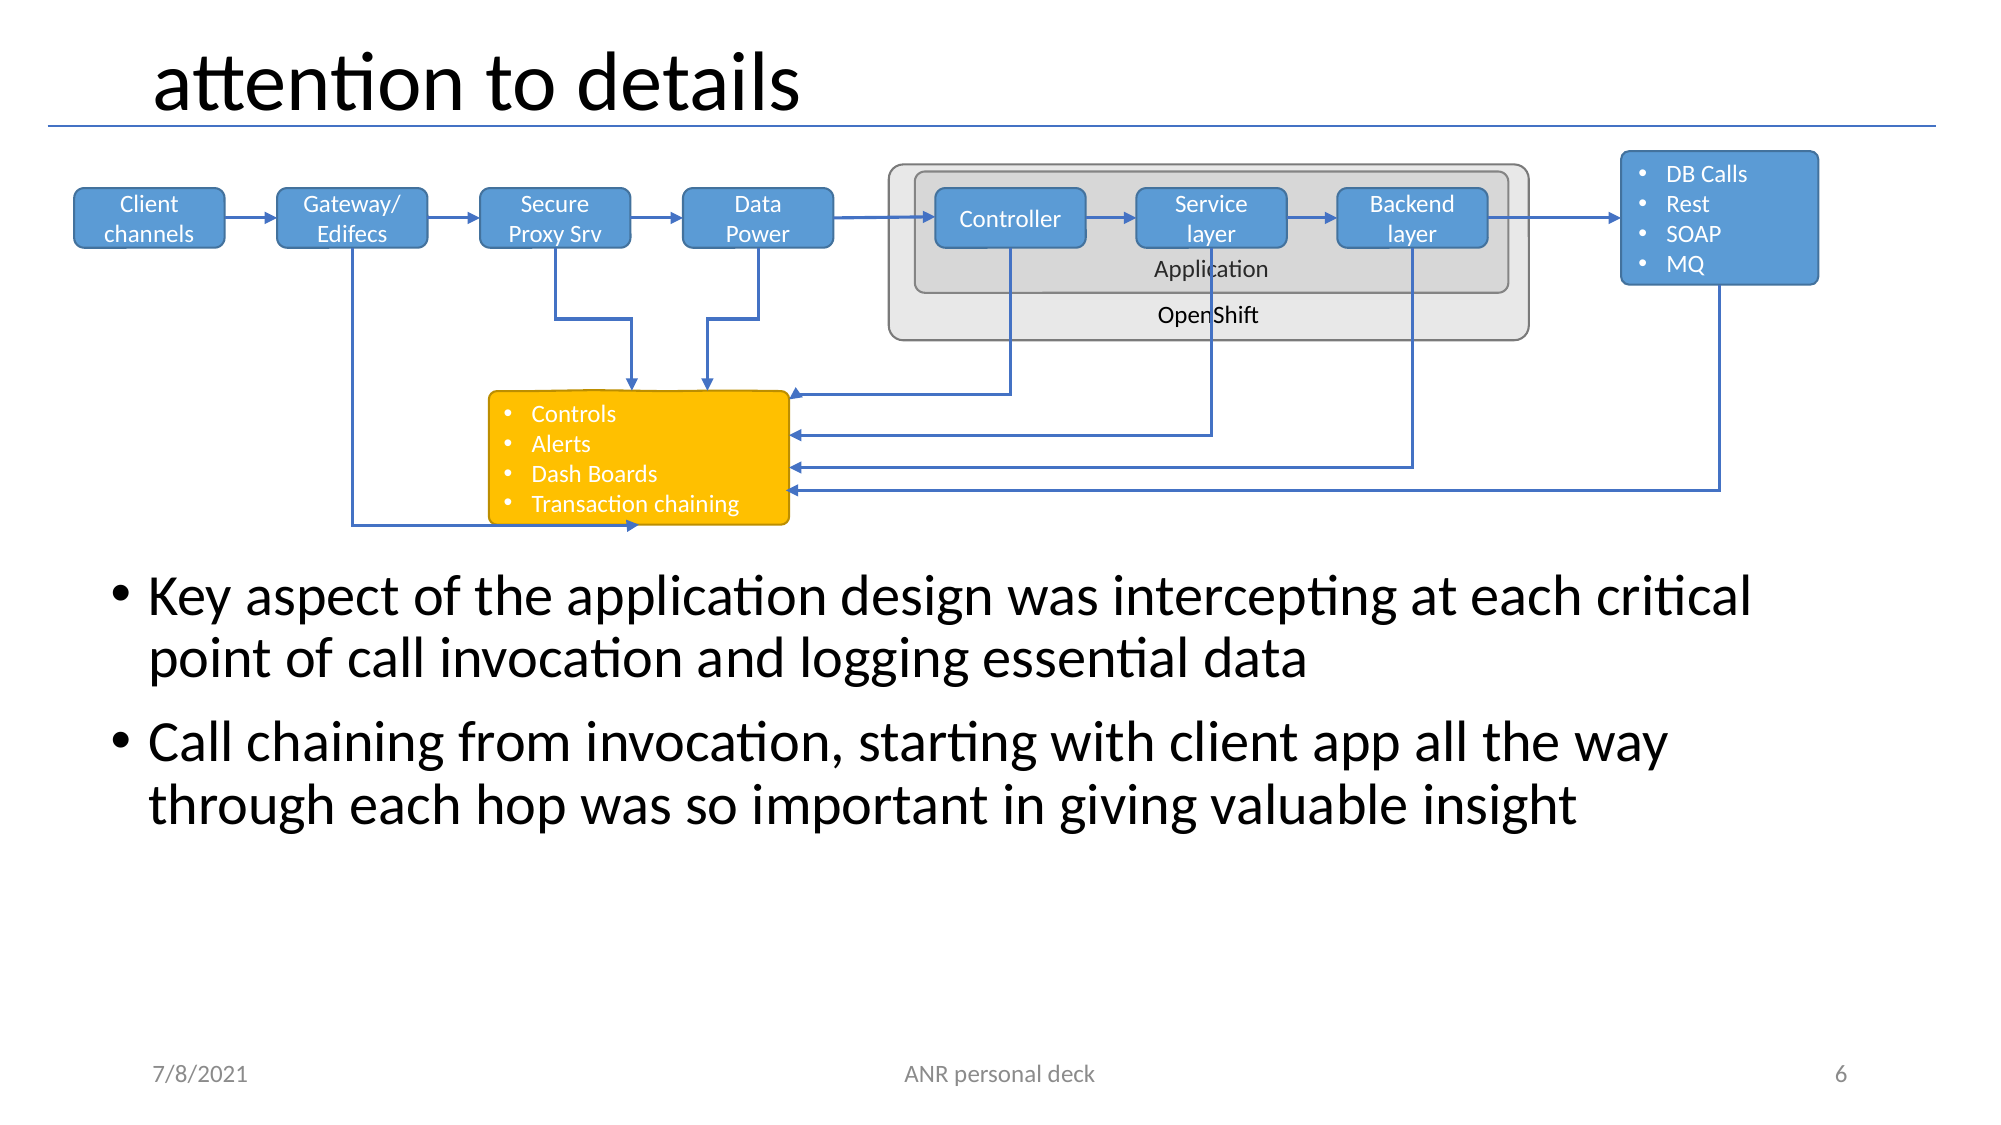

# attention to details
DB Calls
Rest
SOAP
MQ
OpenShift
Application
Client channels
Gateway/ Edifecs
Secure Proxy Srv
Data Power
Controller
Service layer
Backend layer
Controls
Alerts
Dash Boards
Transaction chaining
Key aspect of the application design was intercepting at each critical point of call invocation and logging essential data
Call chaining from invocation, starting with client app all the way through each hop was so important in giving valuable insight
7/8/2021
ANR personal deck
6